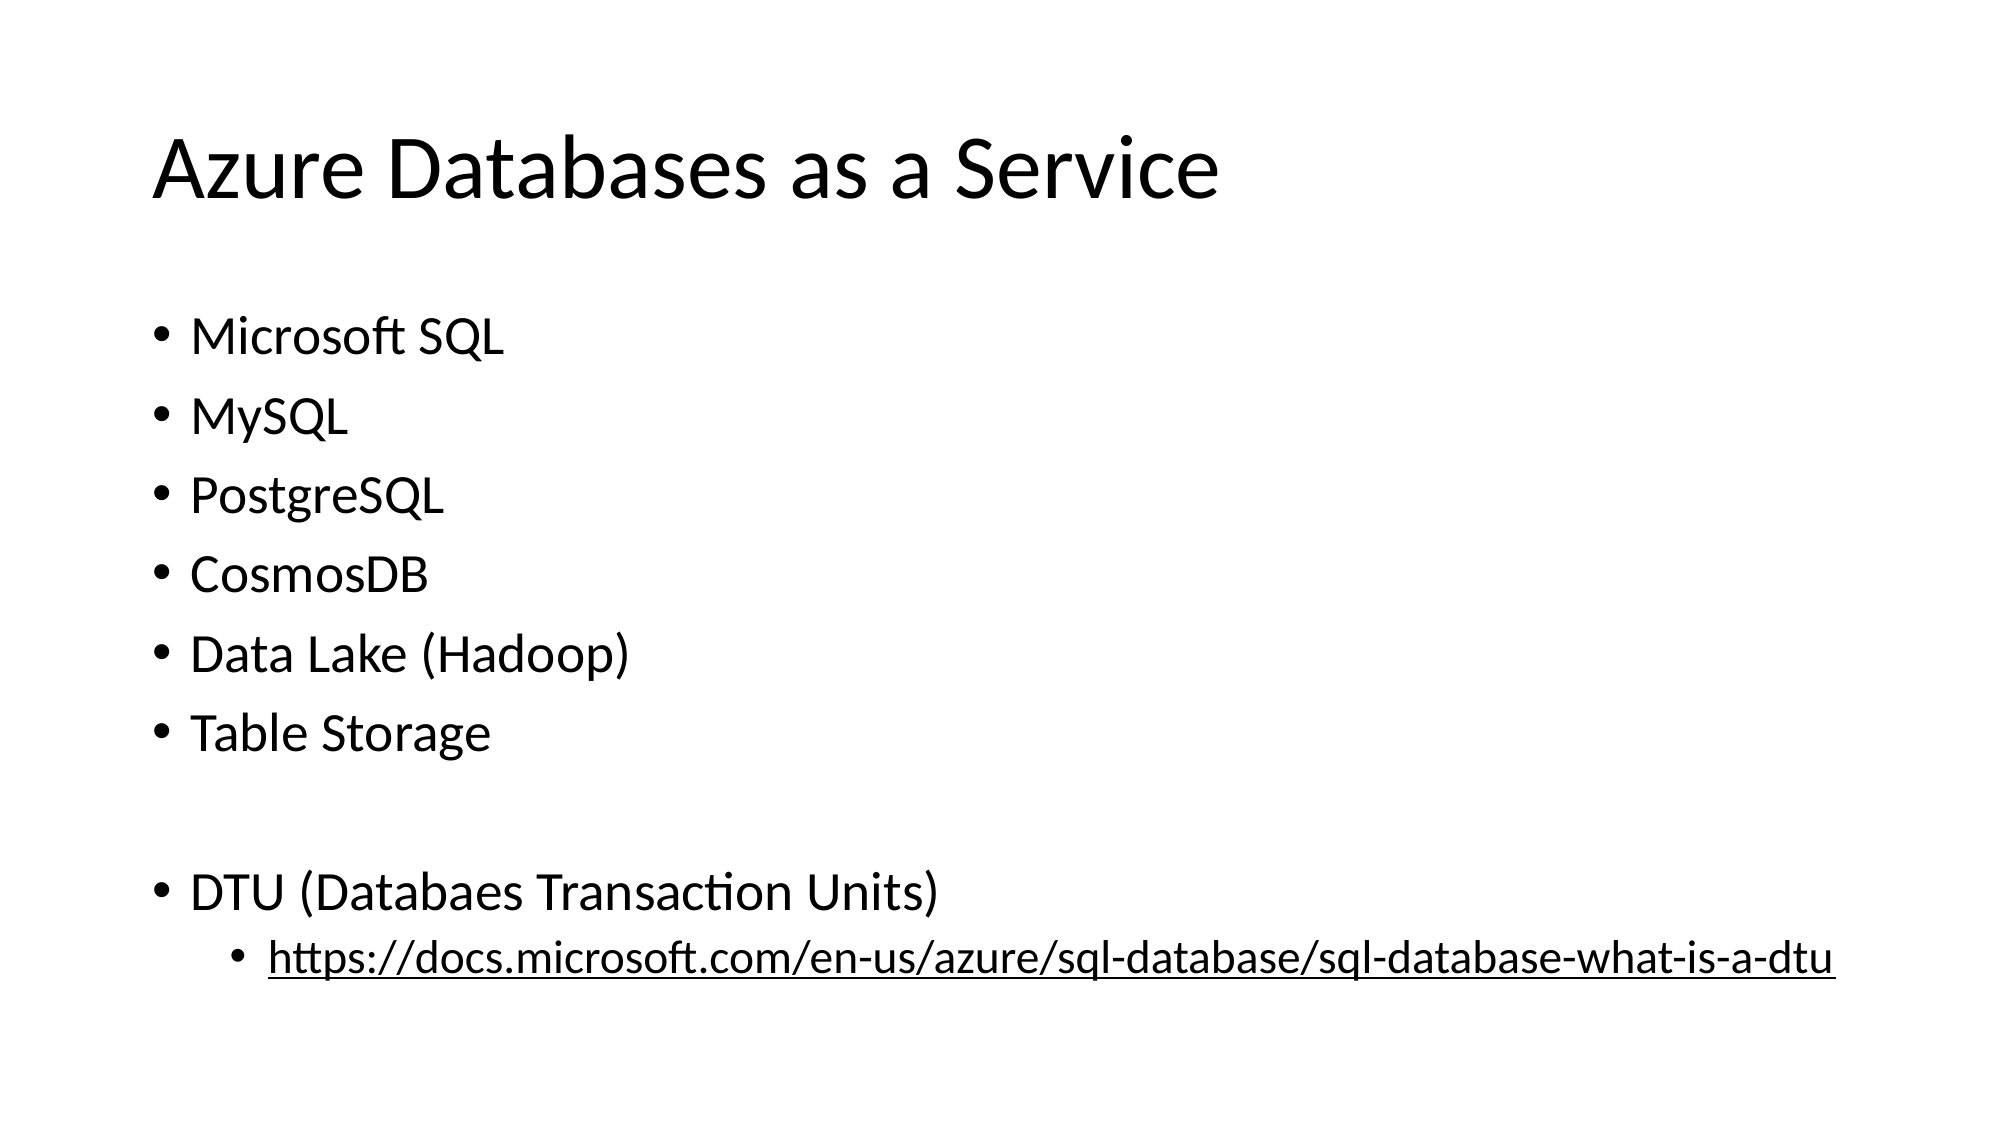

# Azure Databases as a Service
Microsoft SQL
MySQL
PostgreSQL
CosmosDB
Data Lake (Hadoop)
Table Storage

DTU (Databaes Transaction Units)
https://docs.microsoft.com/en-us/azure/sql-database/sql-database-what-is-a-dtu